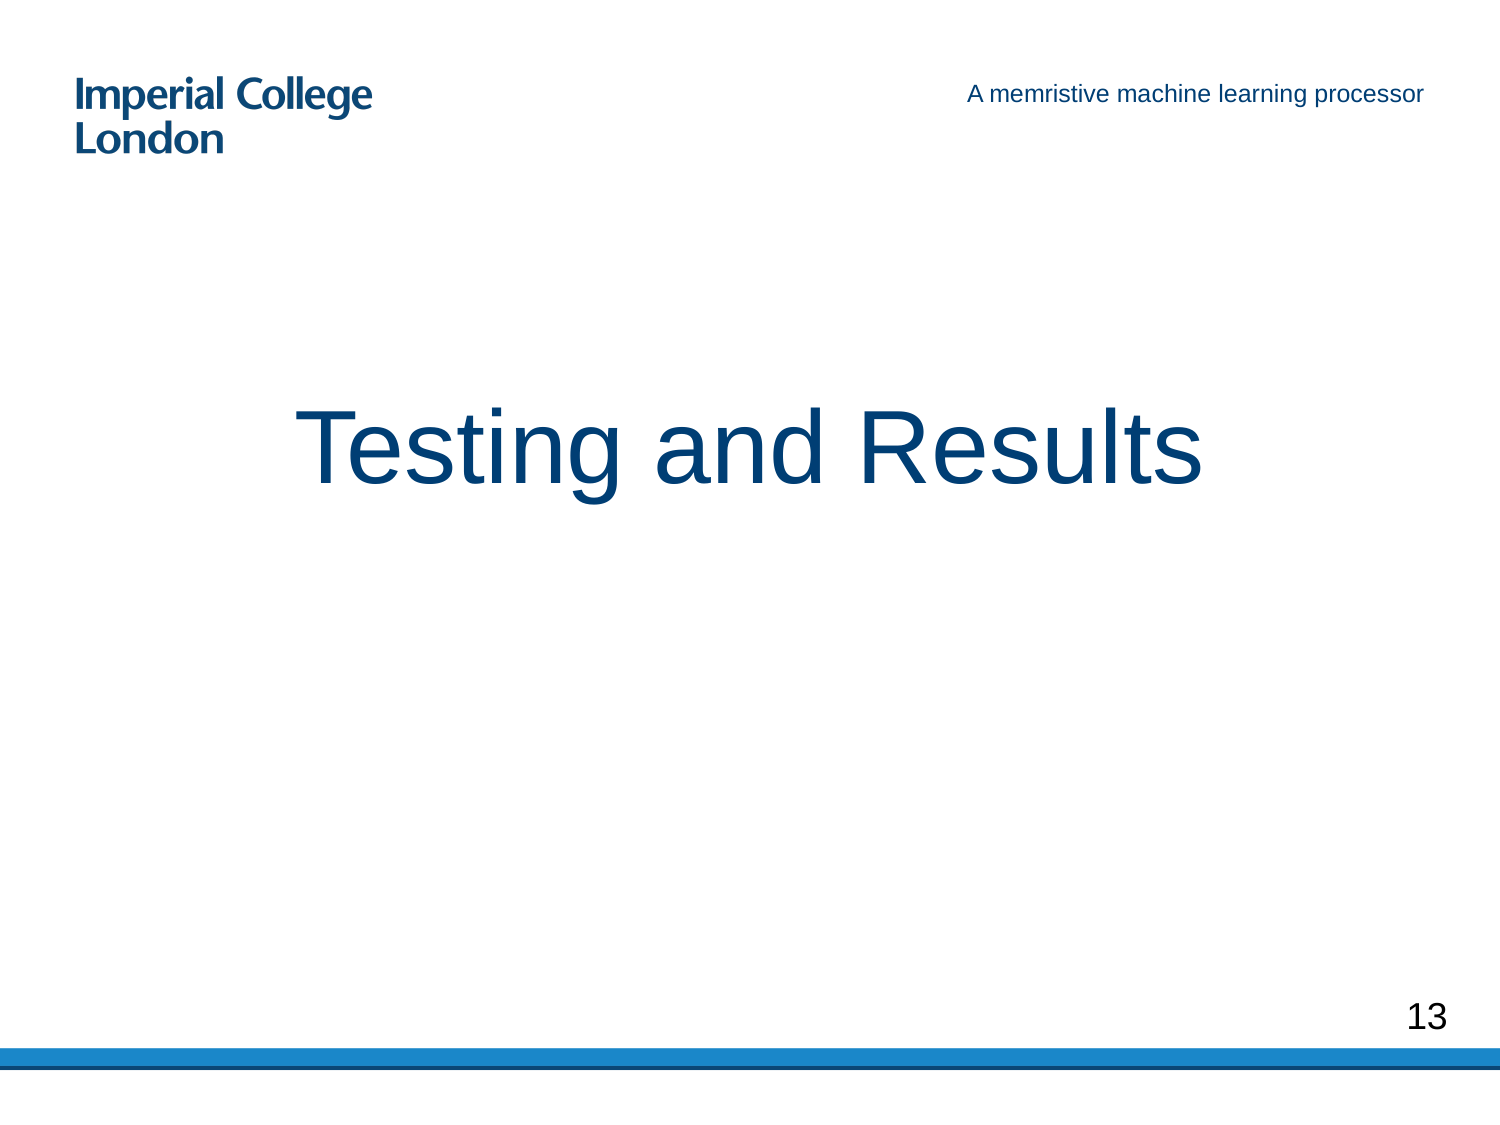

A memristive machine learning processor
# Testing and Results
13